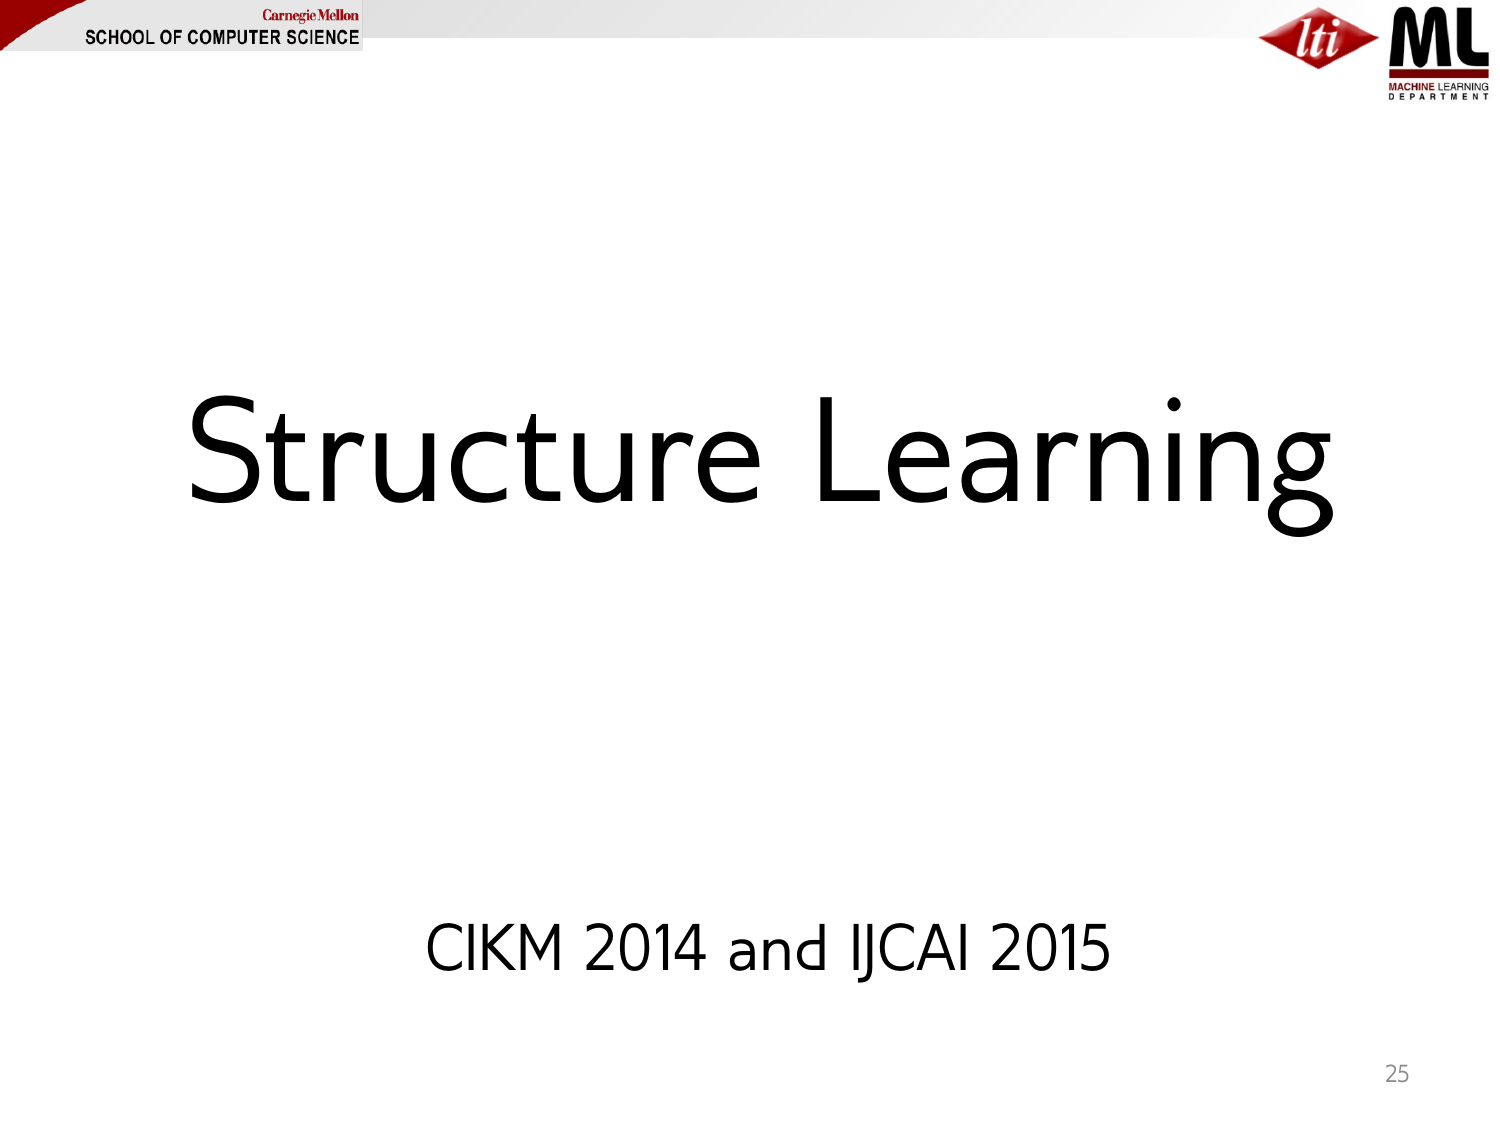

# Structure Learning
CIKM 2014 and IJCAI 2015
25